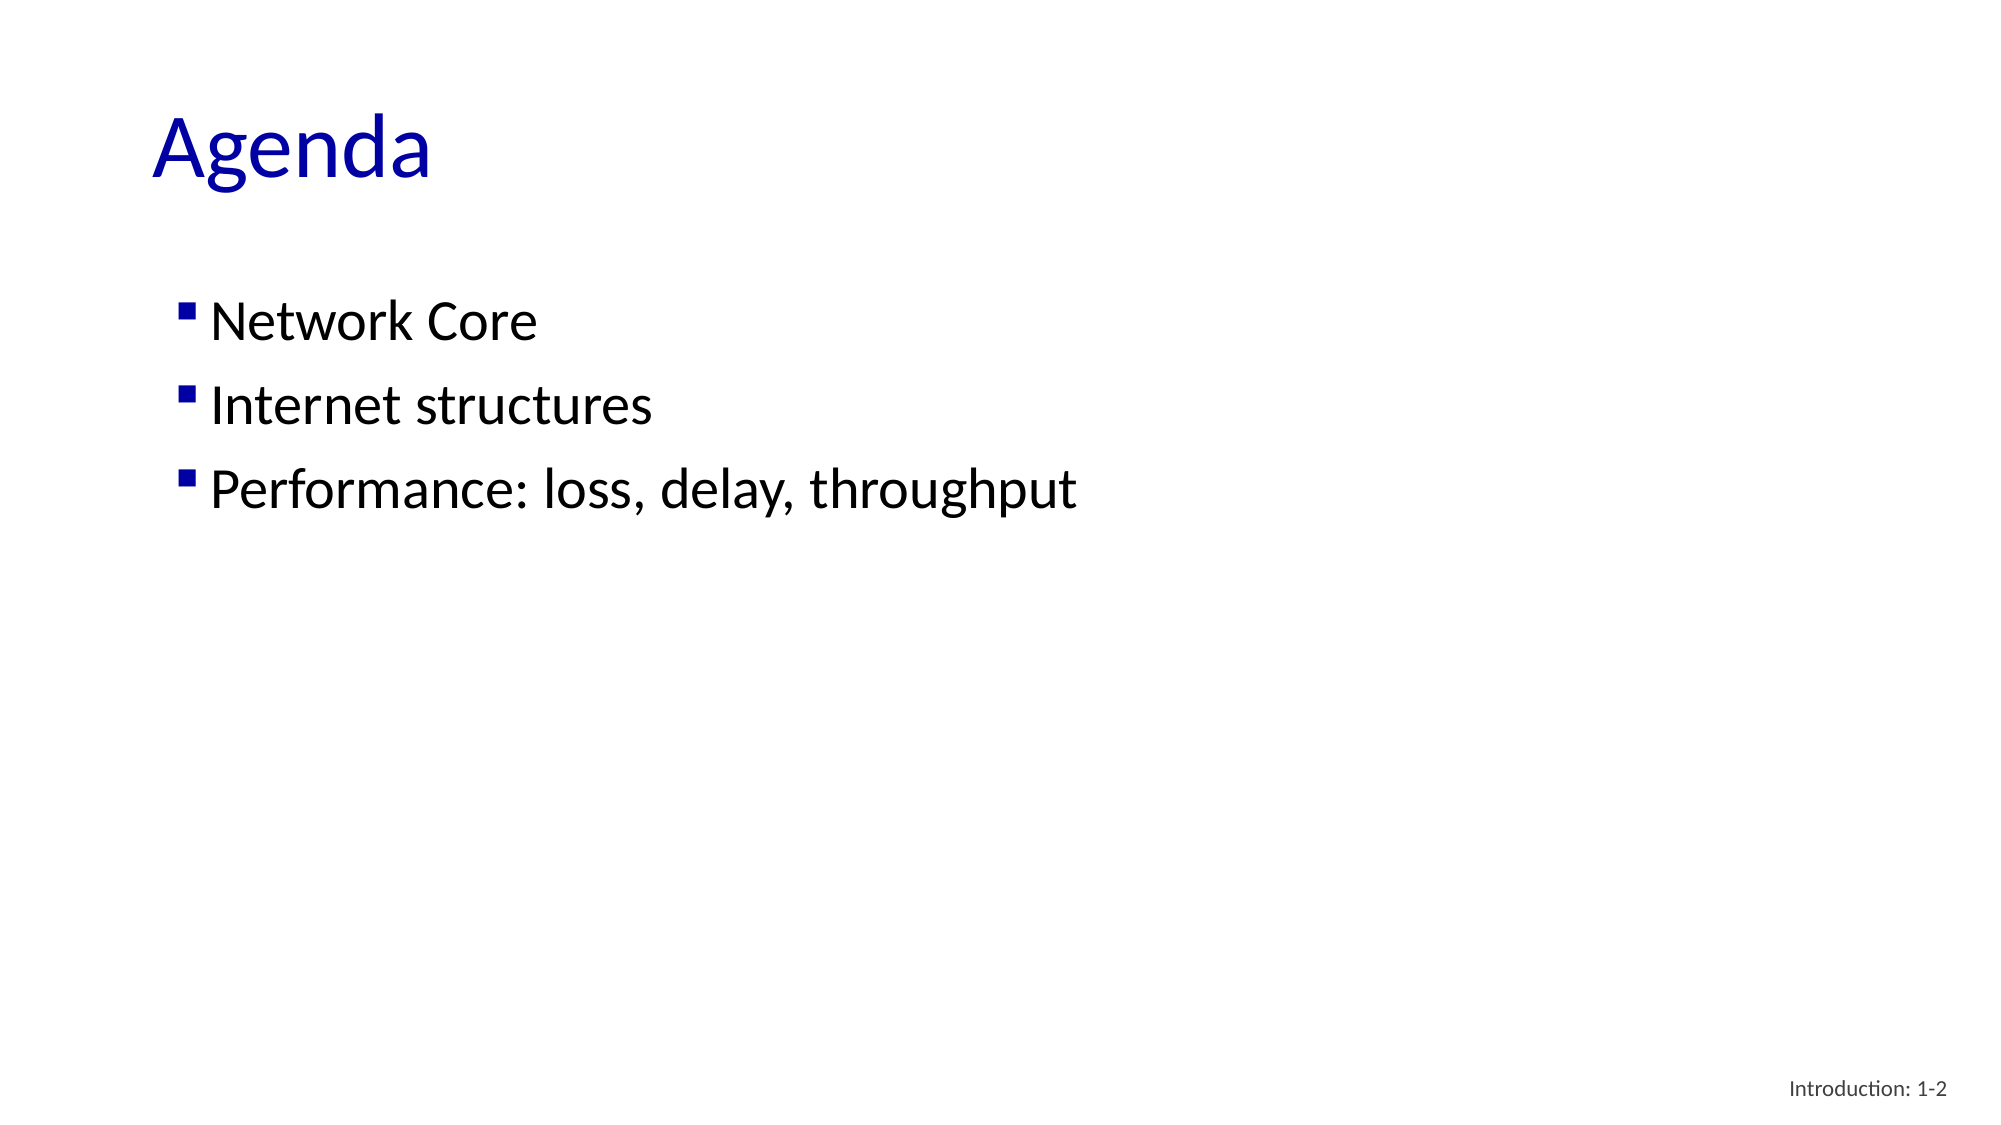

# Agenda
Network Core
Internet structures
Performance: loss, delay, throughput

Introduction: 1-2